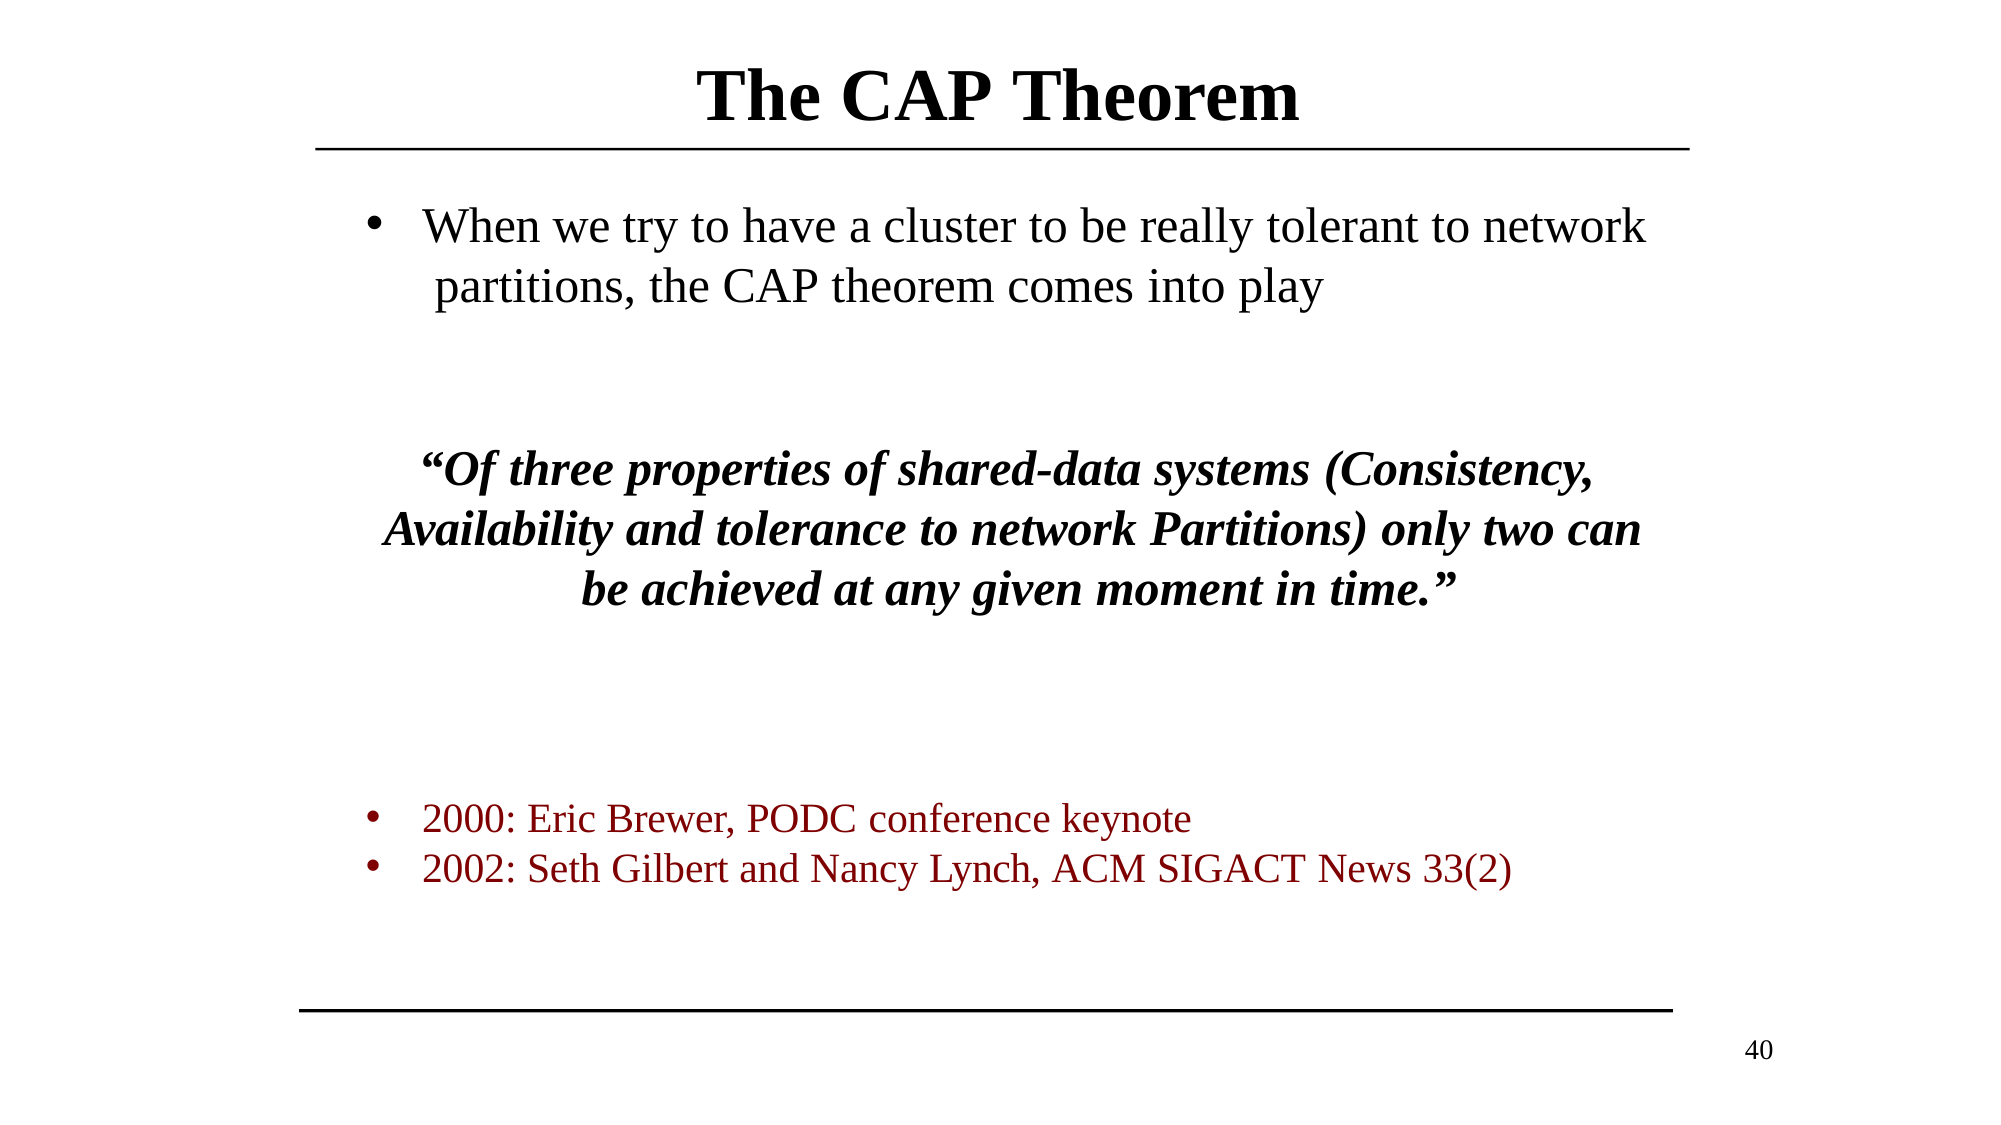

# The CAP Theorem

When we try to have a cluster to be really tolerant to network  partitions, the CAP theorem comes into play

“Of three properties of shared-data systems (Consistency,  Availability and tolerance to network Partitions) only two can  be achieved at any given moment in time.”
2000: Eric Brewer, PODC conference keynote
2002: Seth Gilbert and Nancy Lynch, ACM SIGACT News 33(2)

40